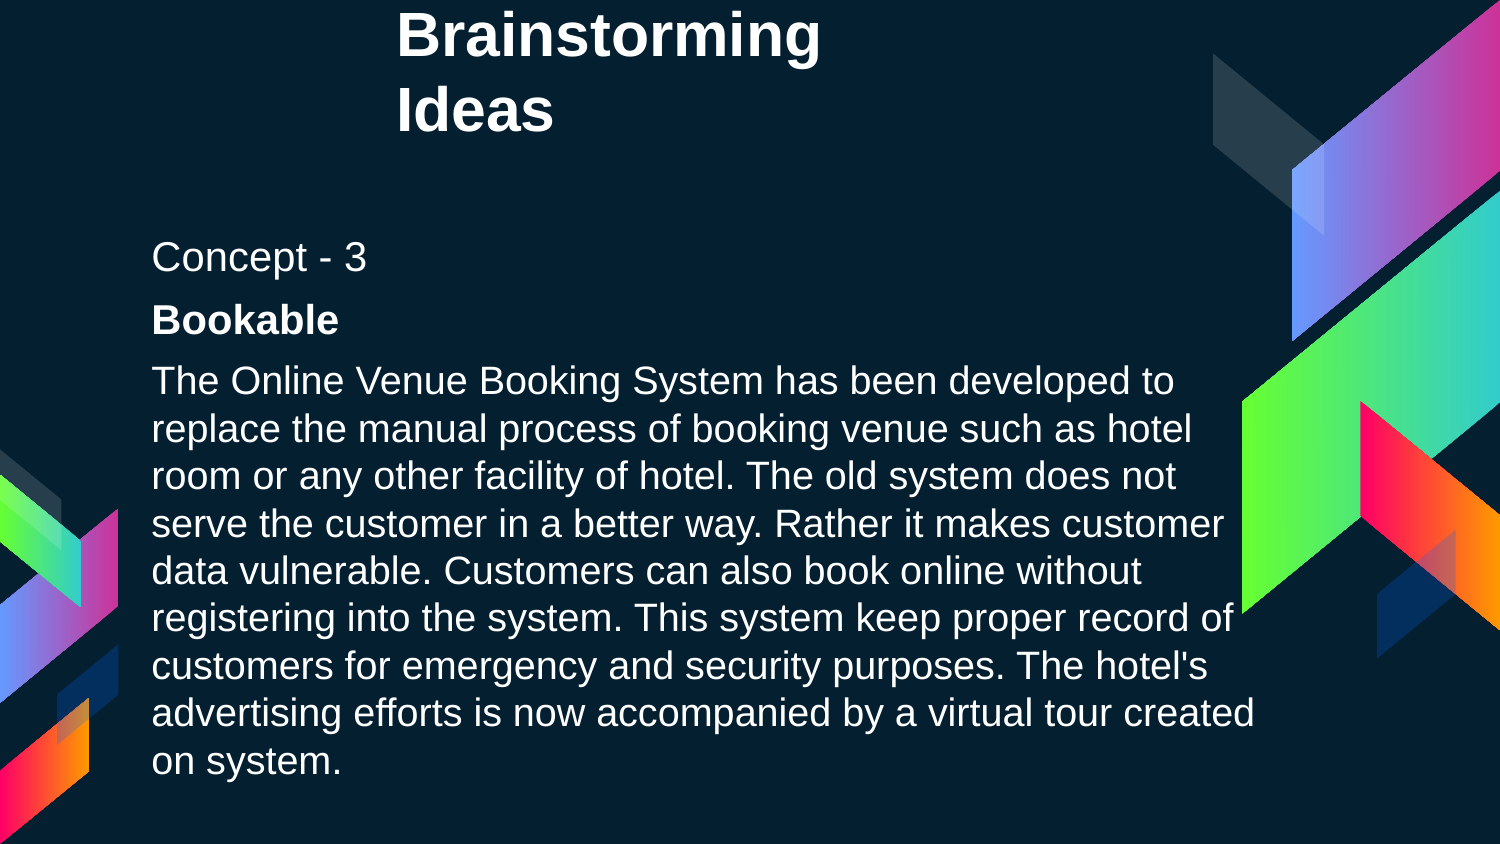

# Brainstorming Ideas
Concept - 3
Bookable
The Online Venue Booking System has been developed to replace the manual process of booking venue such as hotel room or any other facility of hotel. The old system does not serve the customer in a better way. Rather it makes customer data vulnerable. Customers can also book online without registering into the system. This system keep proper record of customers for emergency and security purposes. The hotel's advertising efforts is now accompanied by a virtual tour created on system.